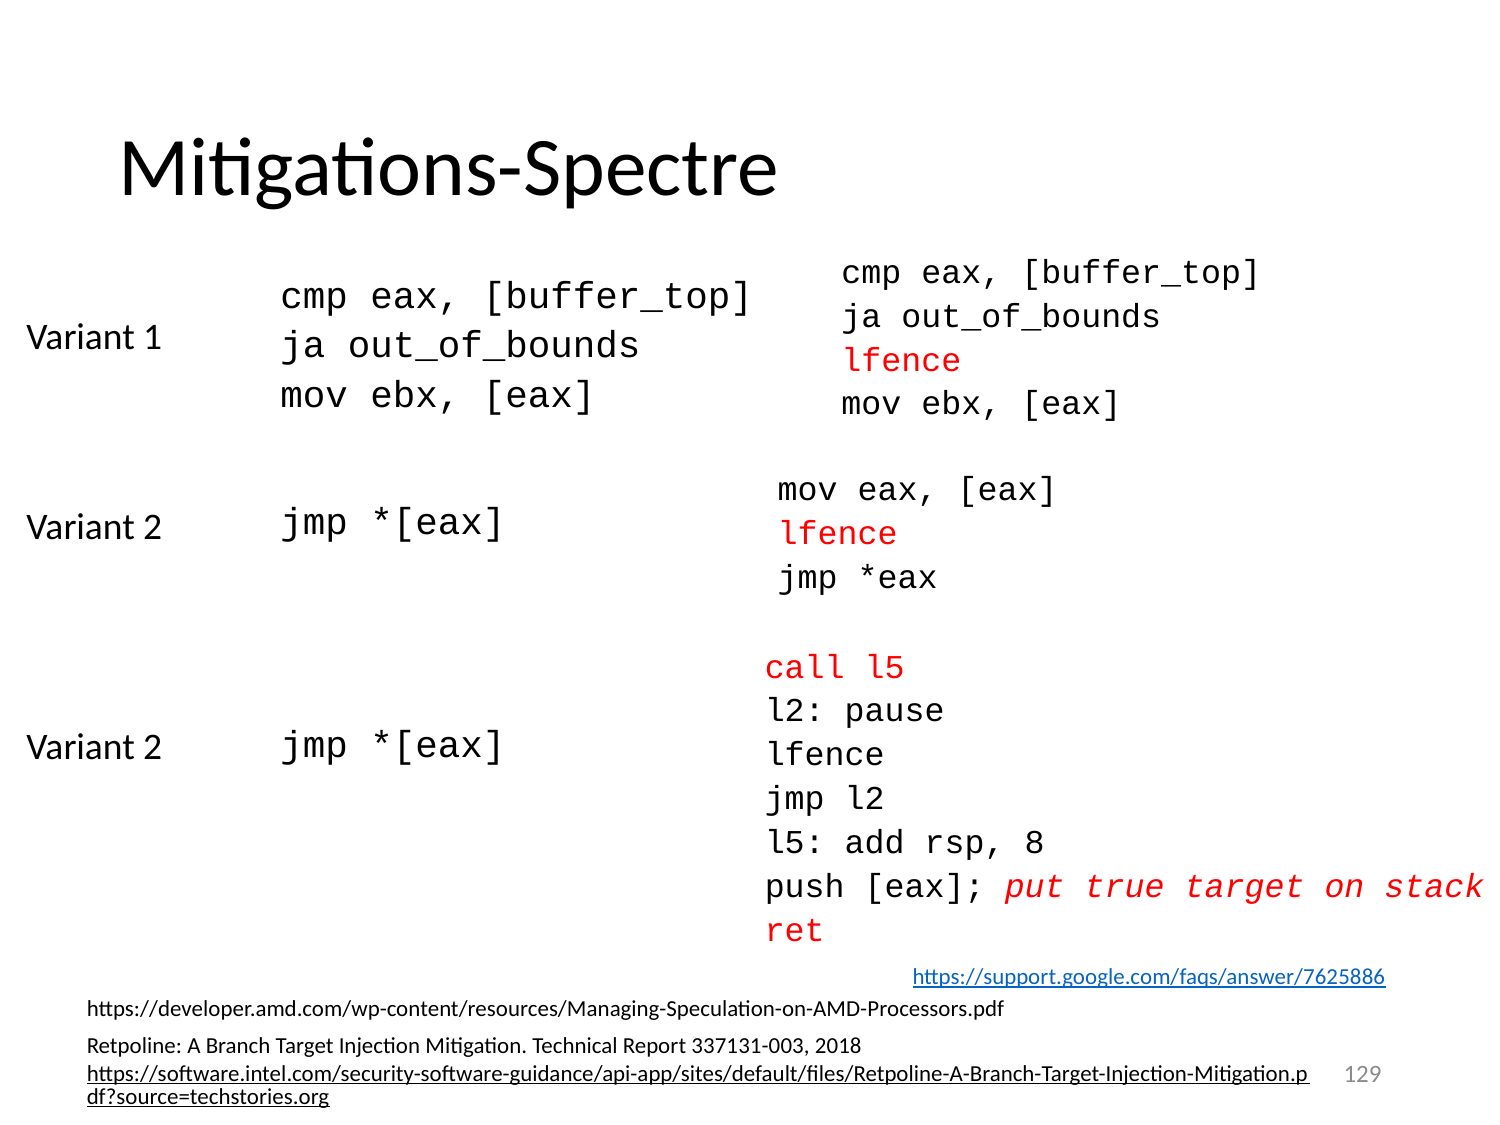

# Mitigations-Spectre
cmp eax, [buffer_top]
ja out_of_bounds
lfence
mov ebx, [eax]
cmp eax, [buffer_top]
ja out_of_bounds
mov ebx, [eax]
Variant 1
mov eax, [eax]
lfence
jmp *eax
jmp *[eax]
Variant 2
call l5
l2: pause
lfence
jmp l2
l5: add rsp, 8
push [eax]; put true target on stack
ret
jmp *[eax]
Variant 2
https://support.google.com/faqs/answer/7625886
https://developer.amd.com/wp-content/resources/Managing-Speculation-on-AMD-Processors.pdf
Retpoline: A Branch Target Injection Mitigation. Technical Report 337131-003, 2018
https://software.intel.com/security-software-guidance/api-app/sites/default/files/Retpoline-A-Branch-Target-Injection-Mitigation.pdf?source=techstories.org

129